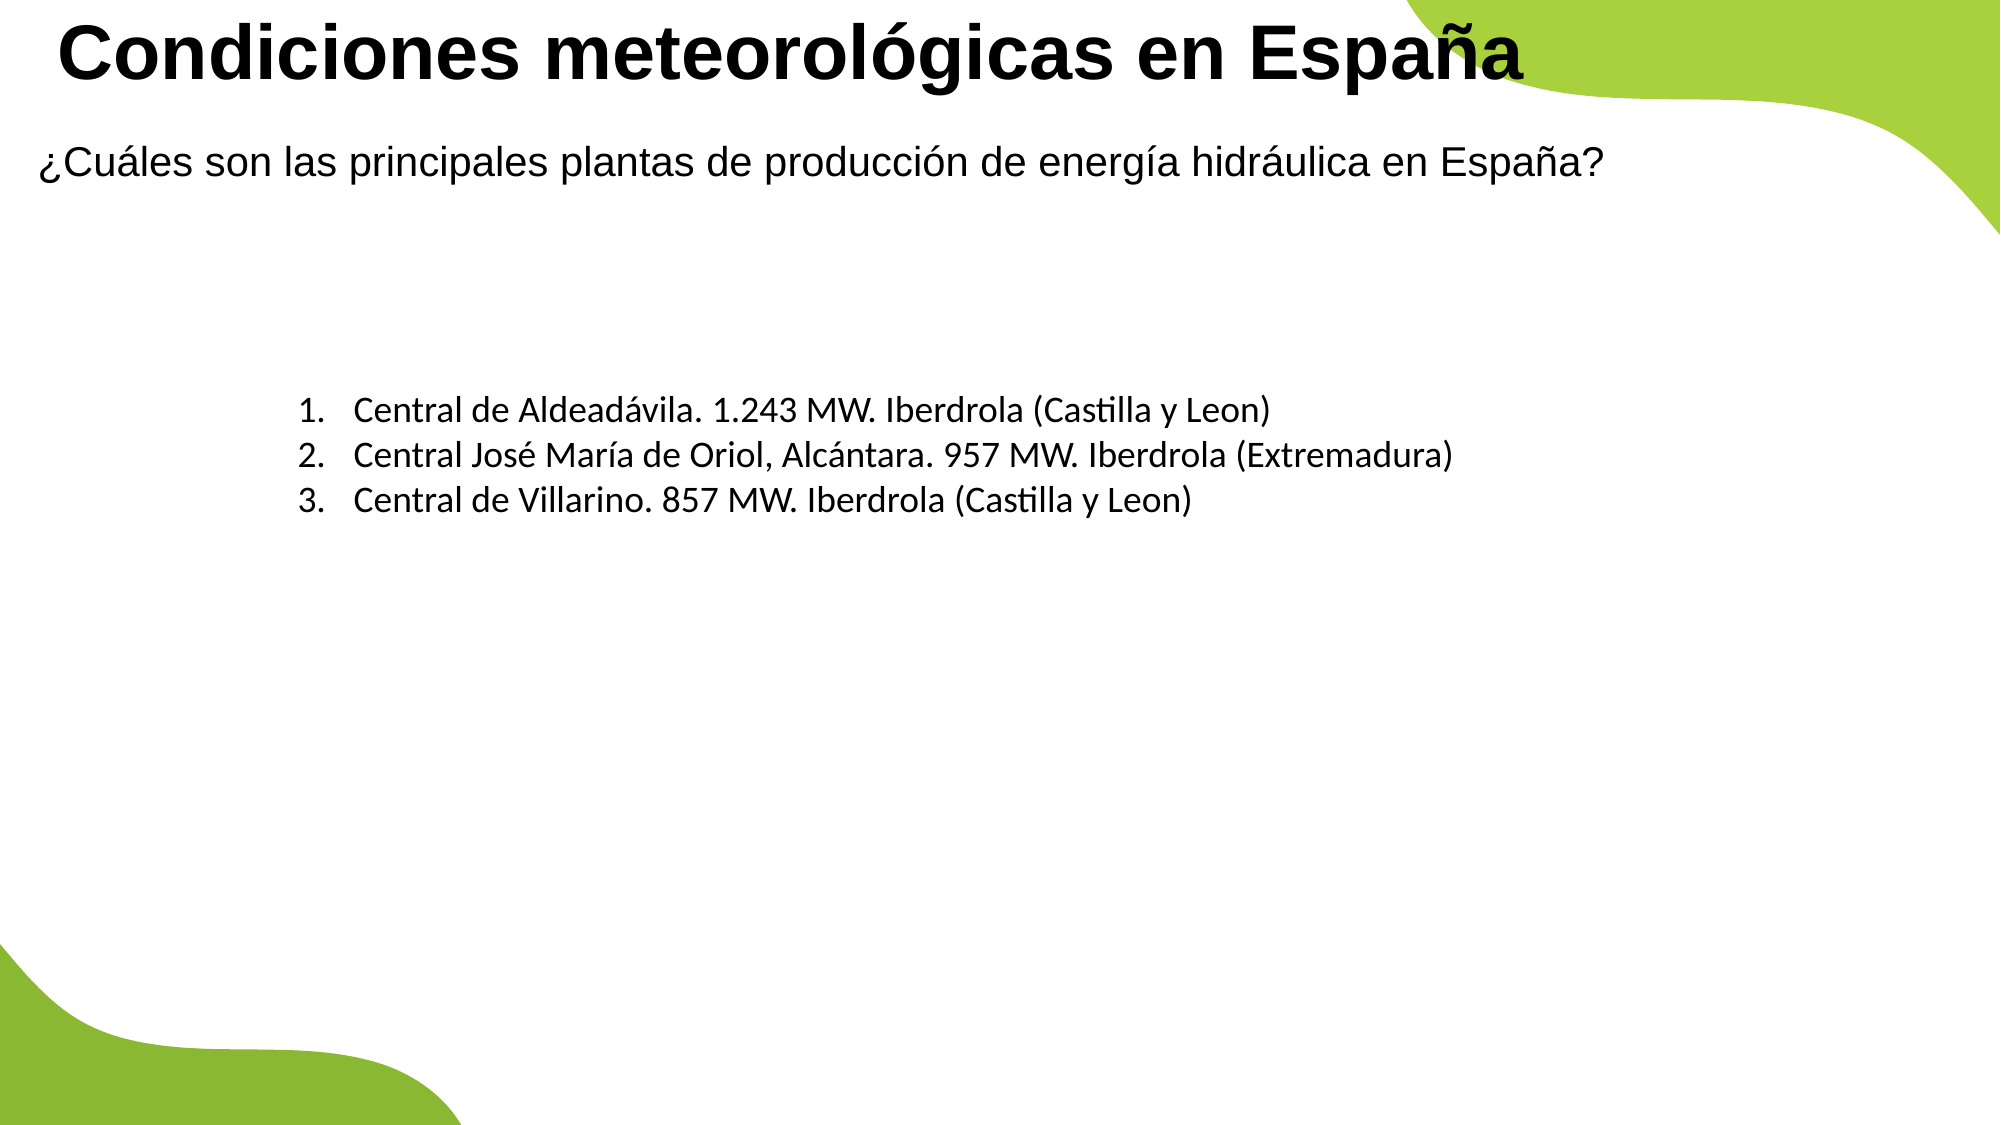

Condiciones meteorológicas en España
  ¿Cuáles son las principales plantas de producción de energía hidráulica en España?
Central de Aldeadávila. 1.243 MW. Iberdrola (Castilla y Leon)
Central José María de Oriol, Alcántara. 957 MW. Iberdrola (Extremadura)
Central de Villarino. 857 MW. Iberdrola (Castilla y Leon)